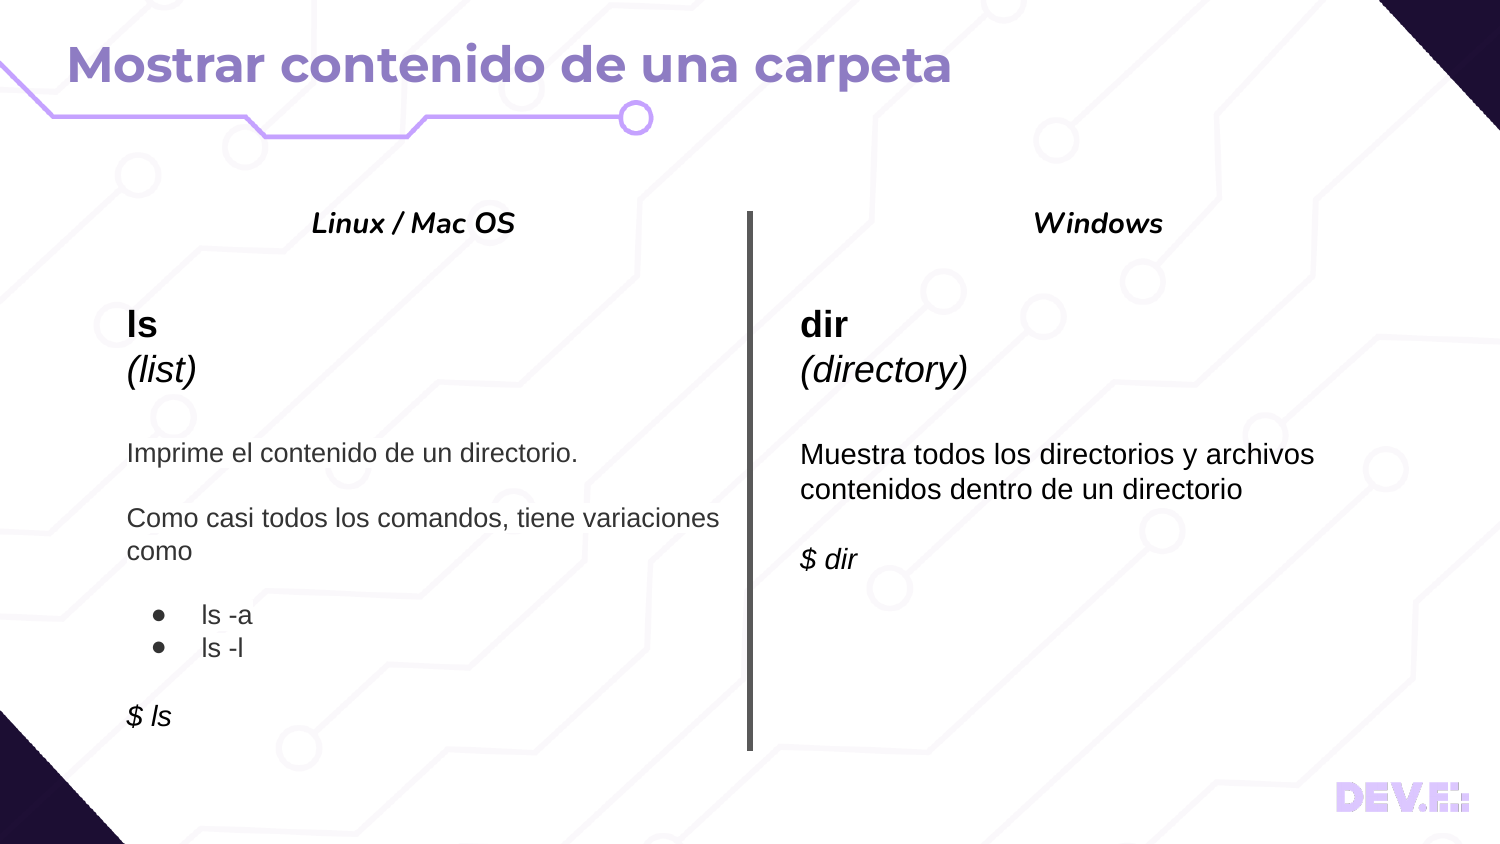

# Mostrar contenido de una carpeta
Linux / Mac OS
Windows
ls
(list)

Imprime el contenido de un directorio.
Como casi todos los comandos, tiene variaciones como
ls -a
ls -l

$ ls
dir
(directory)

Muestra todos los directorios y archivos contenidos dentro de un directorio

$ dir